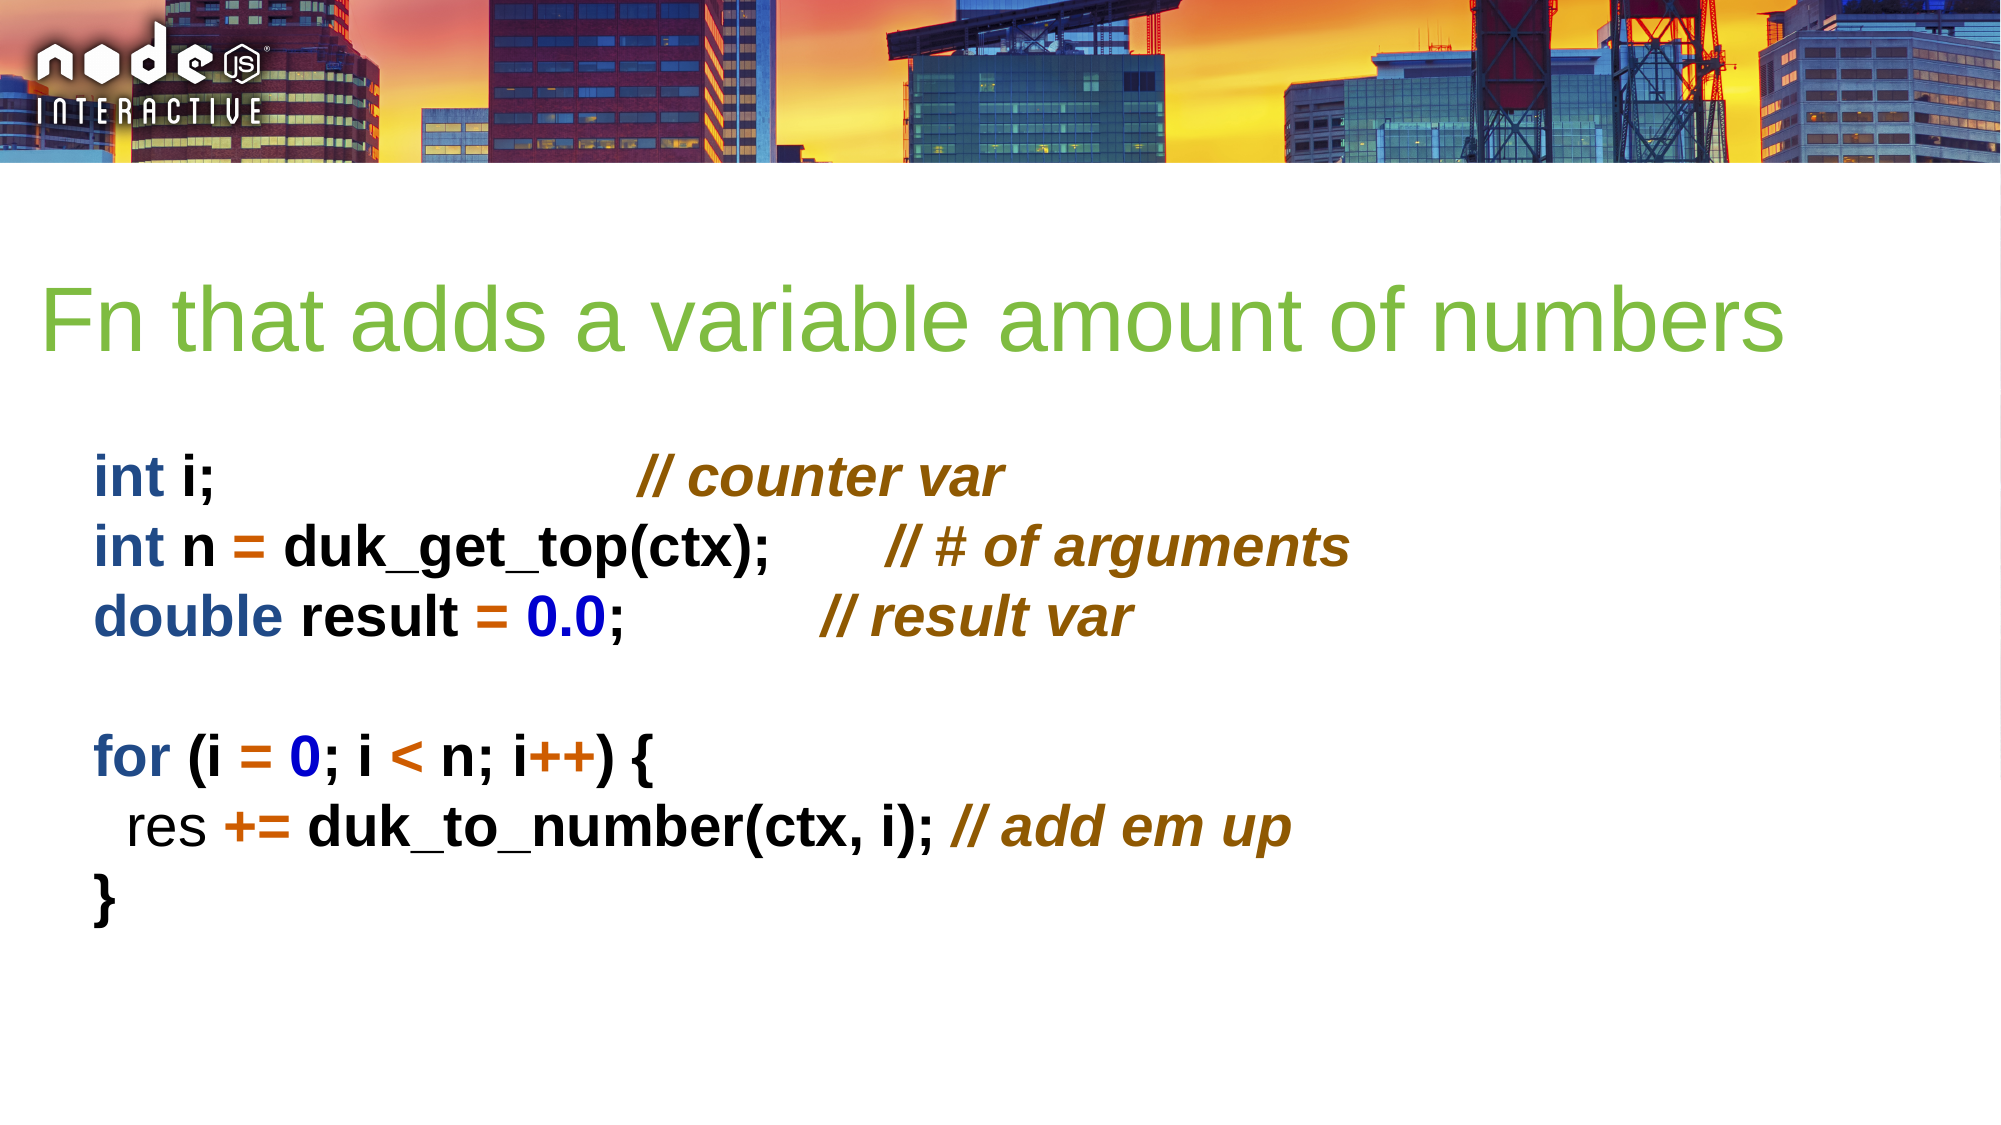

# Fn that adds a variable amount of numbers
  int i;                          // counter var
  int n = duk_get_top(ctx);       // # of arguments
  double result = 0.0;            // result var

  for (i = 0; i < n; i++) {
    res += duk_to_number(ctx, i); // add em up
  }